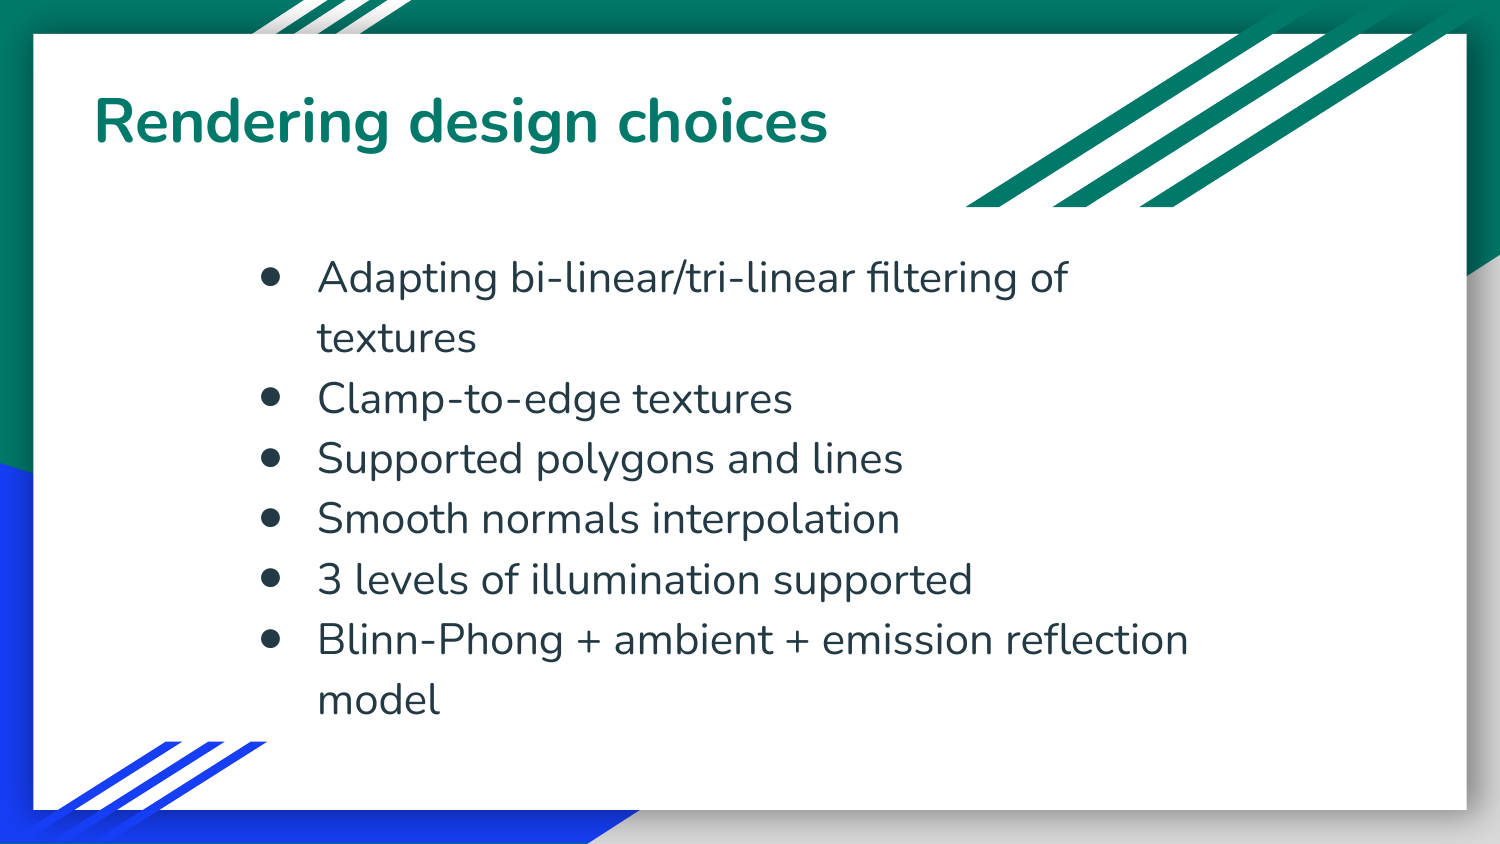

Rendering design choices
Adapting bi-linear/tri-linear filtering of textures
Clamp-to-edge textures
Supported polygons and lines
Smooth normals interpolation
3 levels of illumination supported
Blinn-Phong + ambient + emission reflection model